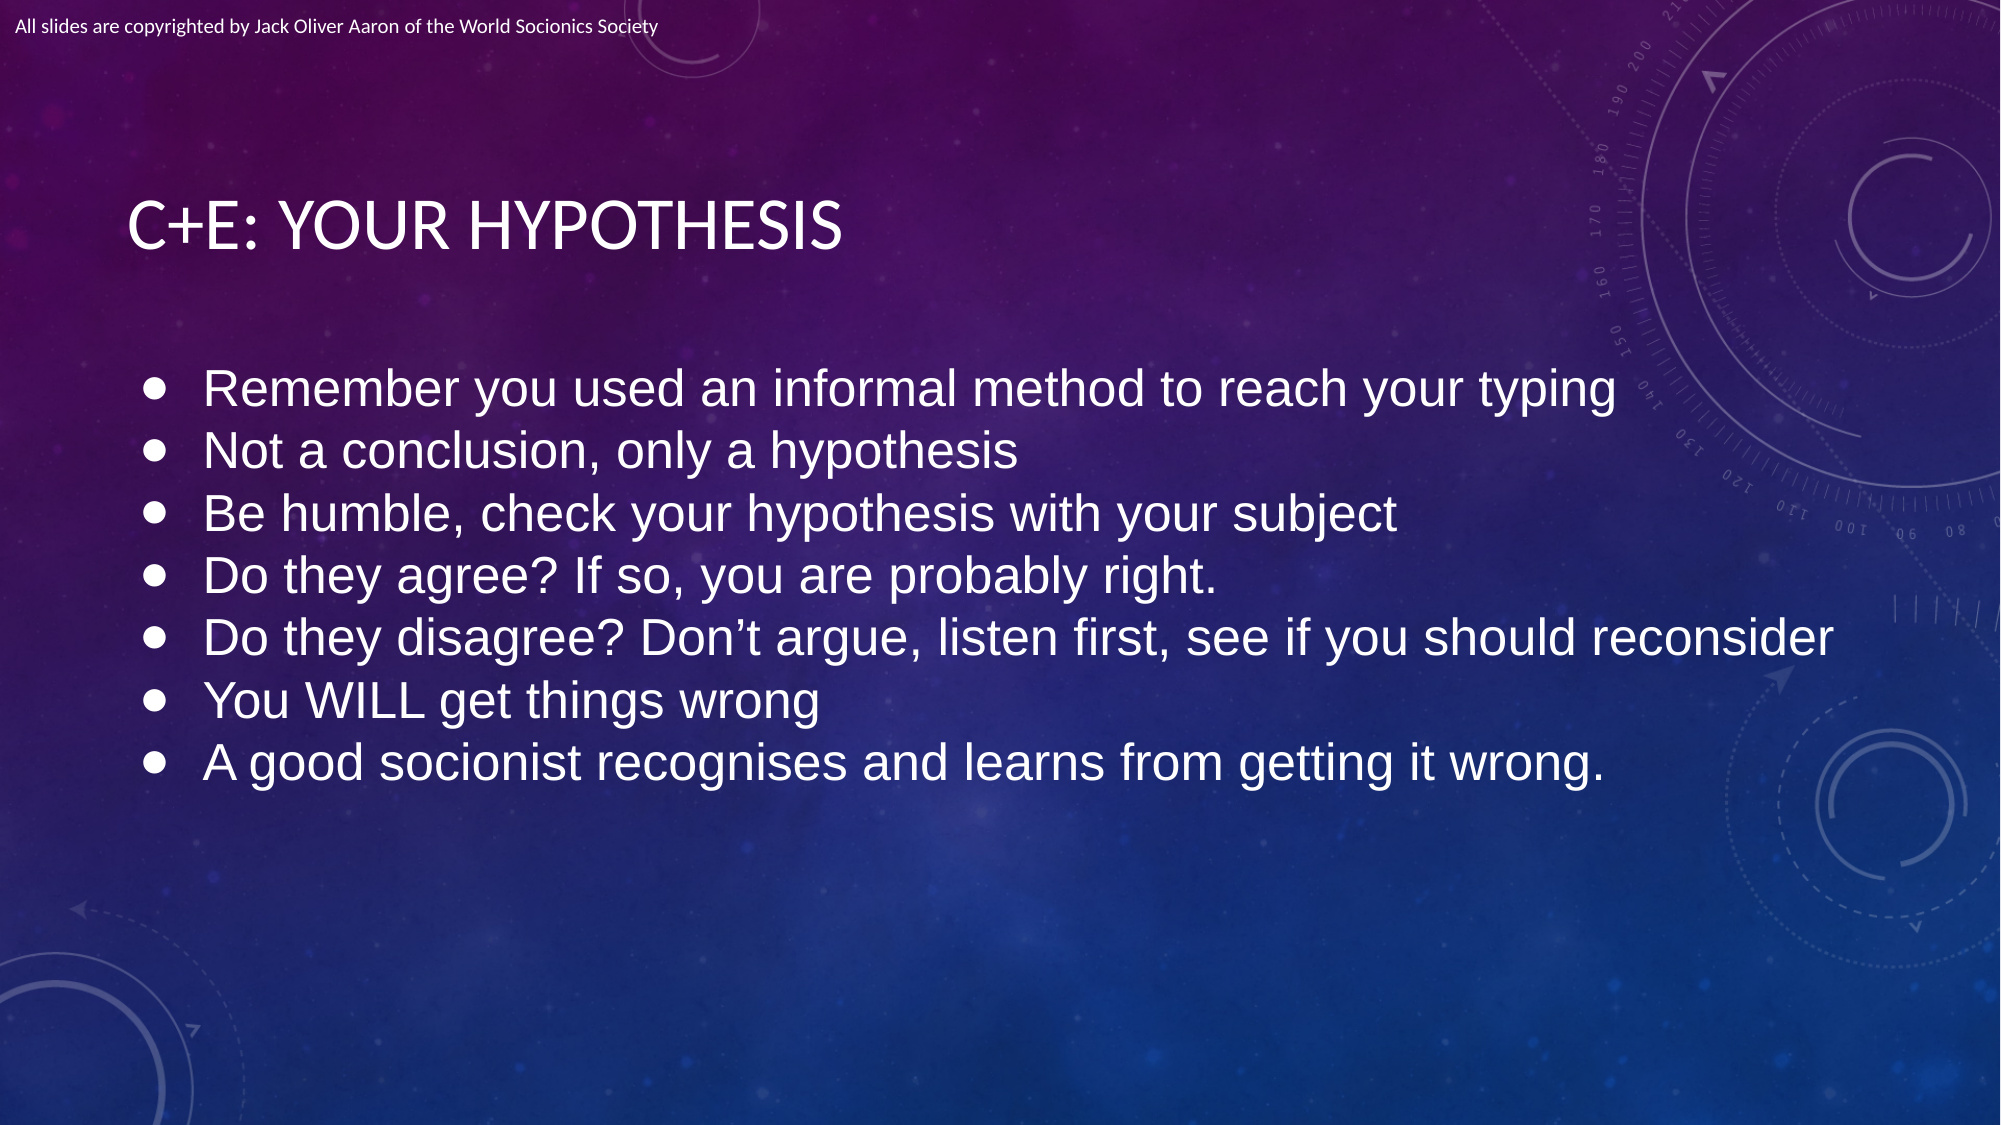

All slides are copyrighted by Jack Oliver Aaron of the World Socionics Society
# C+E: YOUR HYPOTHESIS
Remember you used an informal method to reach your typing
Not a conclusion, only a hypothesis
Be humble, check your hypothesis with your subject
Do they agree? If so, you are probably right.
Do they disagree? Don’t argue, listen first, see if you should reconsider
You WILL get things wrong
A good socionist recognises and learns from getting it wrong.